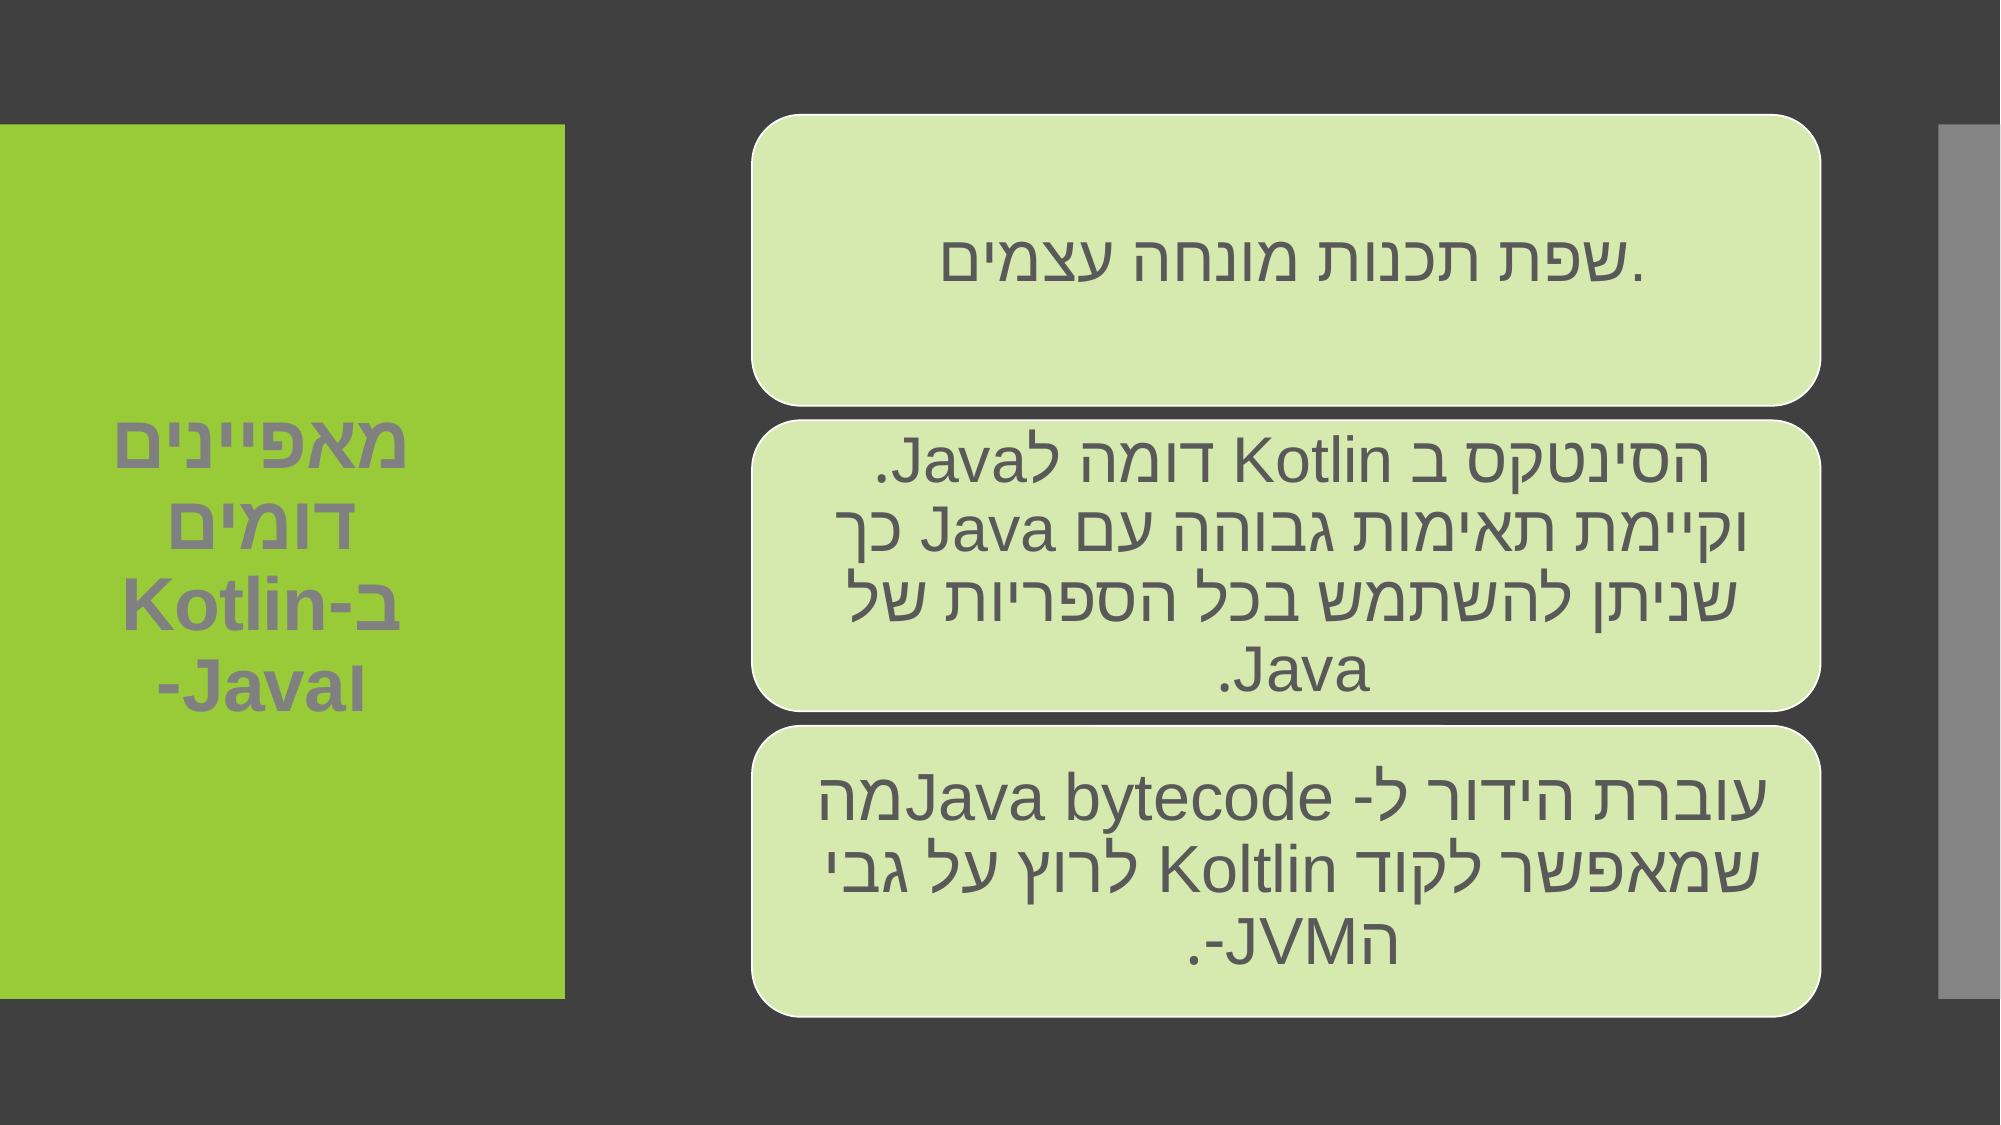

שפת תכנות מונחה עצמים.
הסינטקס ב Kotlin דומה לJava. וקיימת תאימות גבוהה עם Java כך שניתן להשתמש בכל הספריות של Java.
עוברת הידור ל- Java bytecodeמה שמאפשר לקוד Koltlin לרוץ על גבי הJVM-.
# מאפיינים דומים ב-Kotlin וJava-